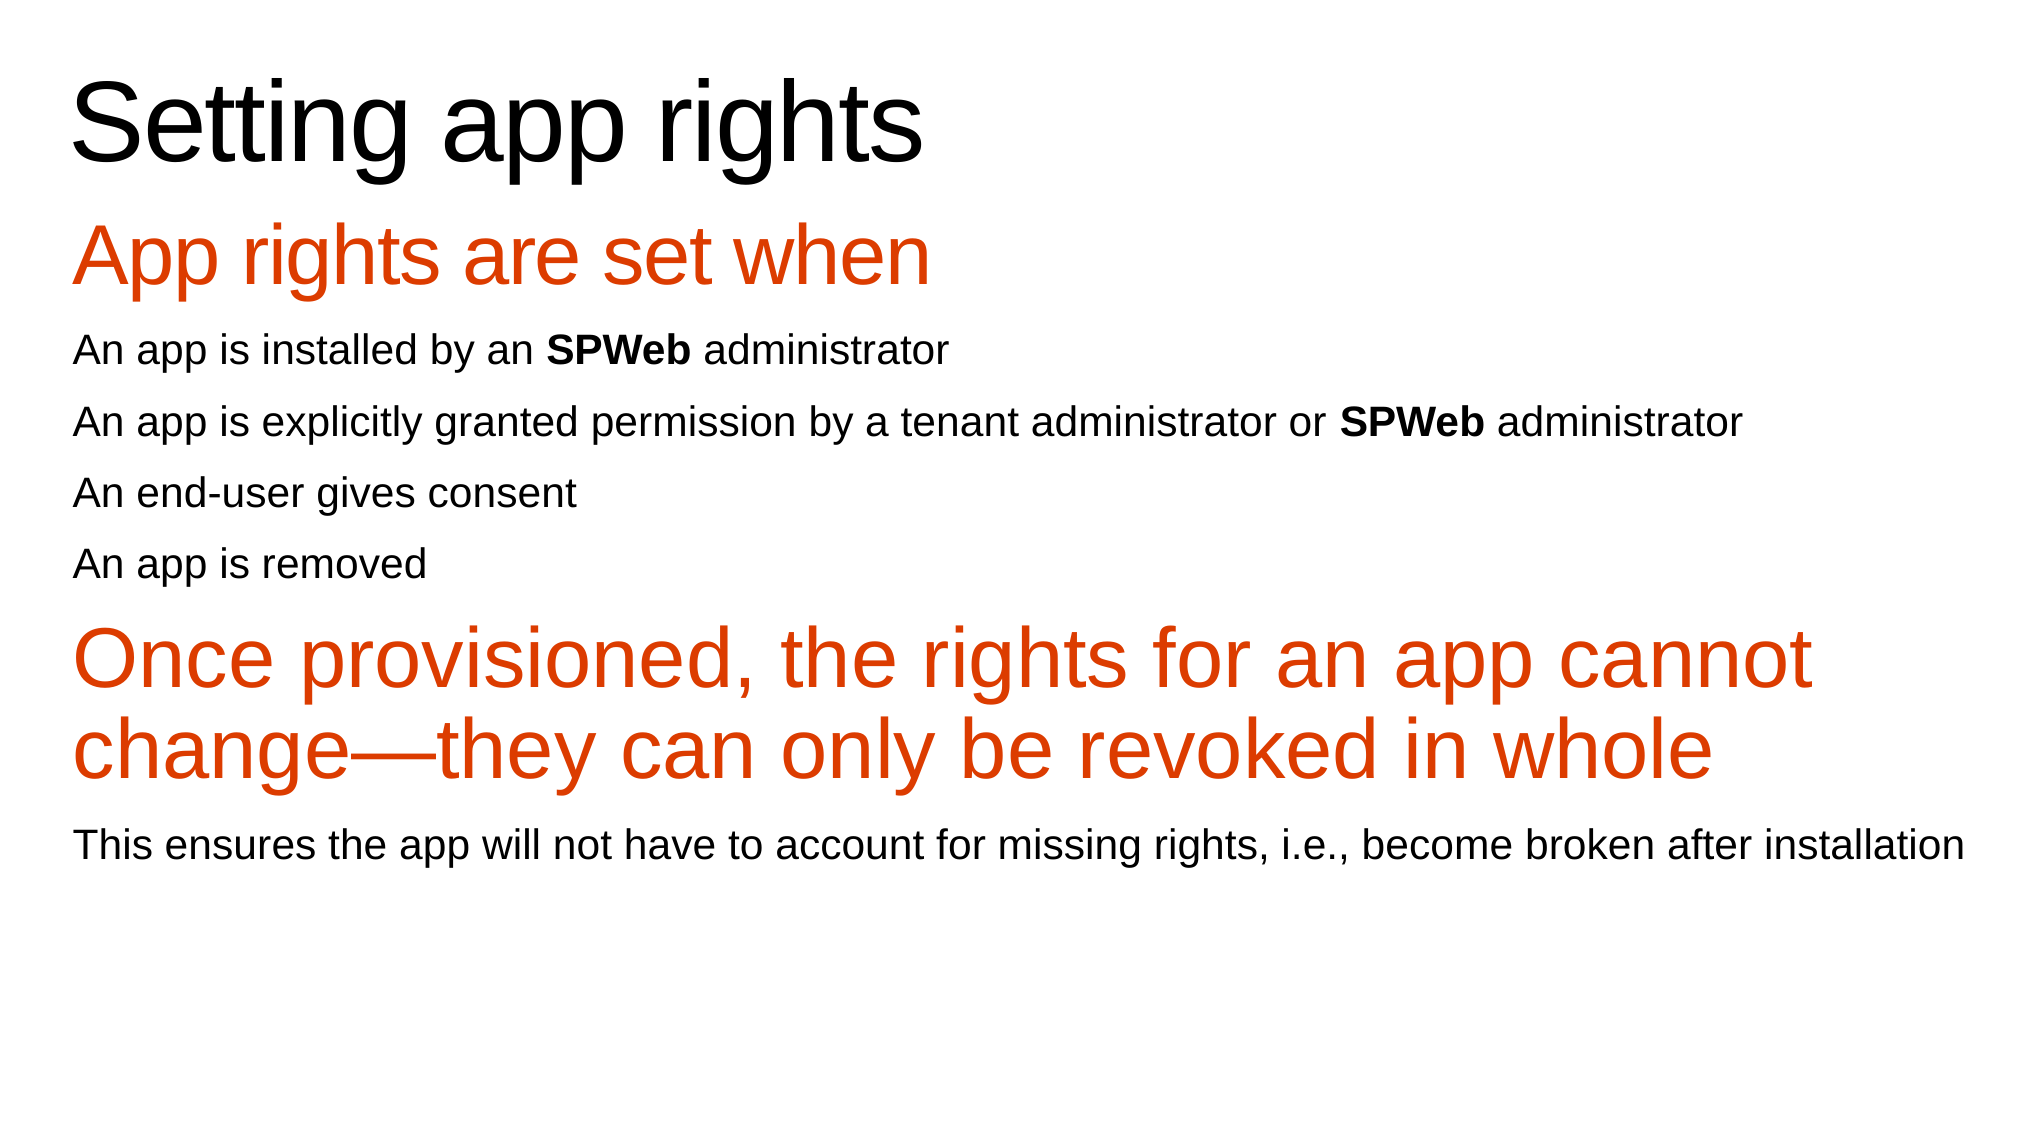

# Setting app rights
App rights are set when
An app is installed by an SPWeb administrator
An app is explicitly granted permission by a tenant administrator or SPWeb administrator
An end-user gives consent
An app is removed
Once provisioned, the rights for an app cannot change—they can only be revoked in whole
This ensures the app will not have to account for missing rights, i.e., become broken after installation